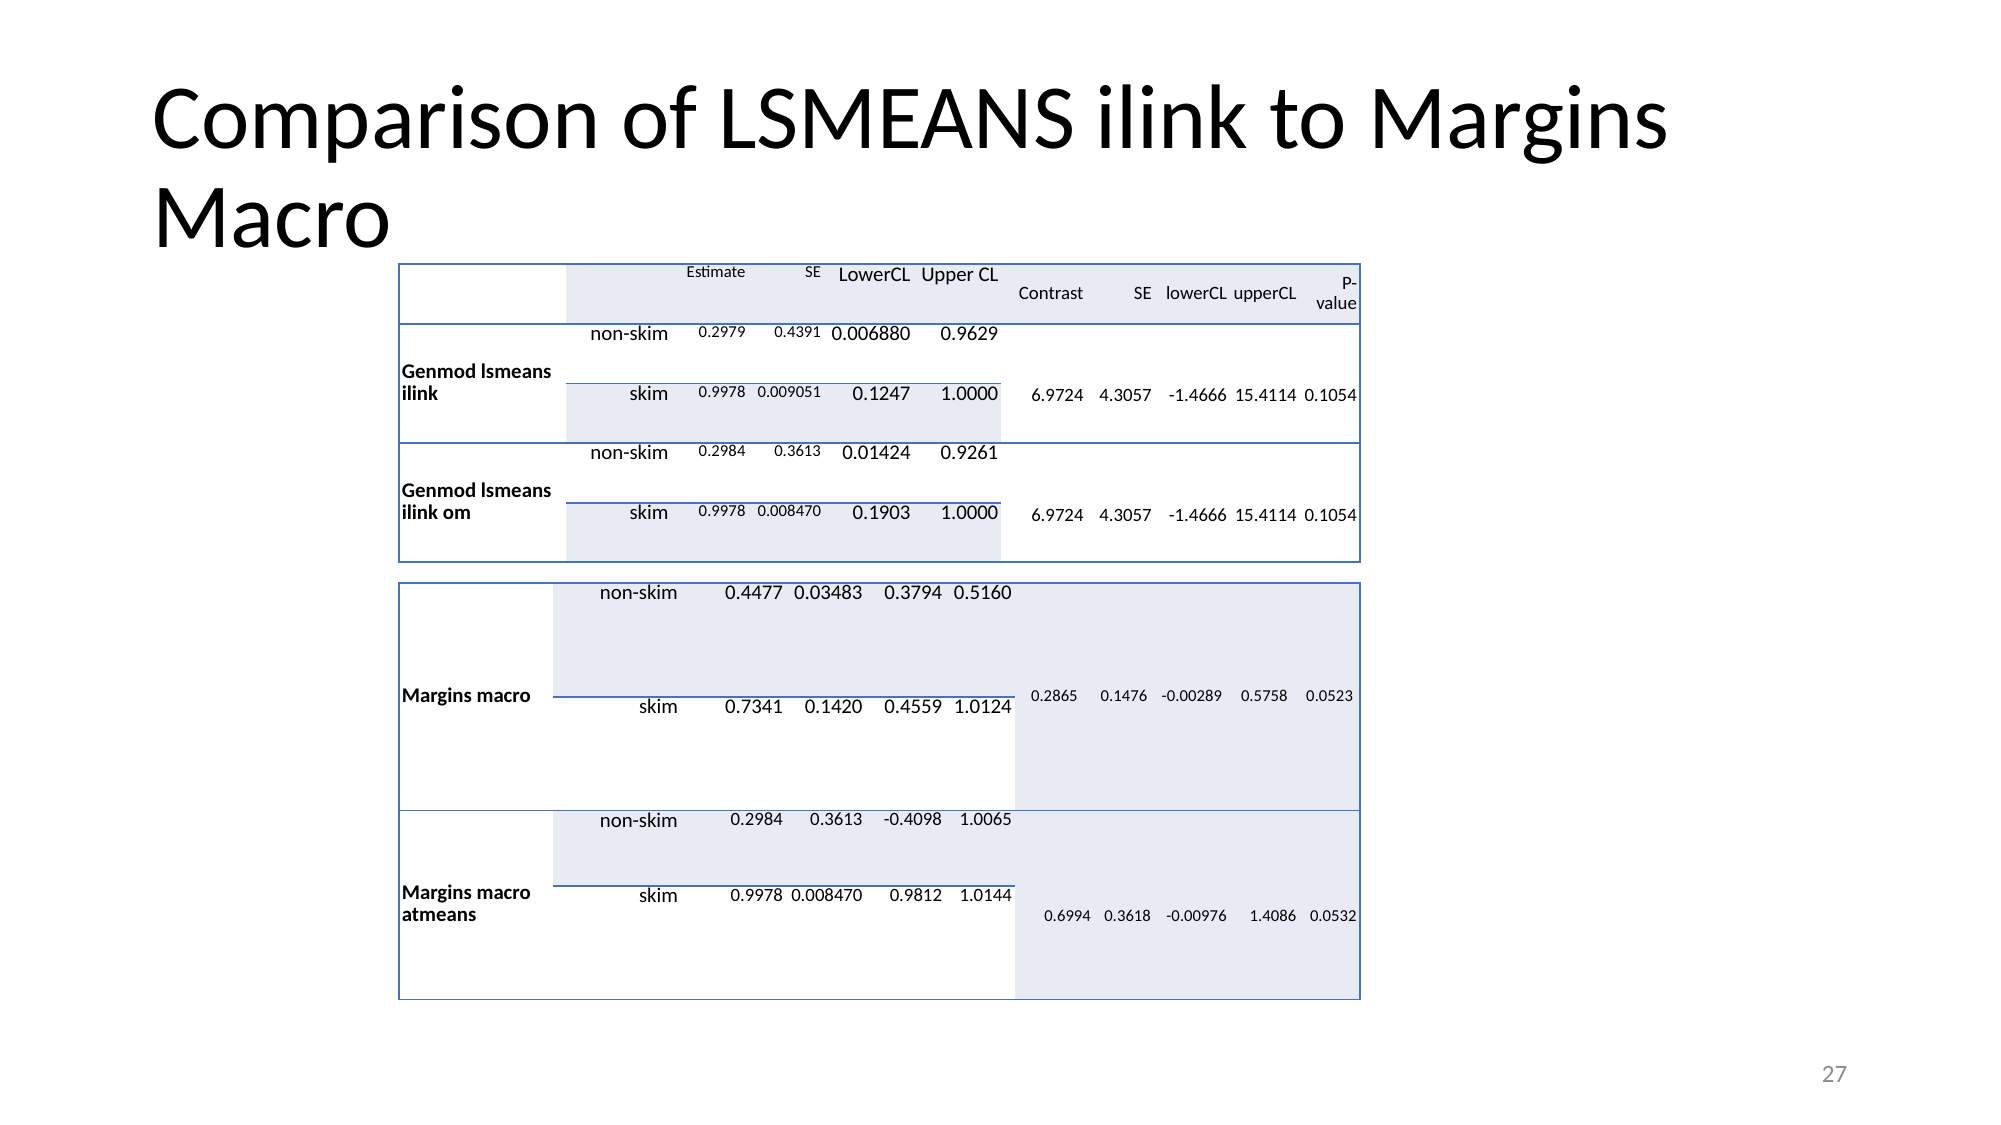

# Comparison of LSMEANS ilink to Margins Macro
|  |  | Estimate | SE | LowerCL | Upper CL | Contrast | SE | lowerCL | upperCL | P-value |
| --- | --- | --- | --- | --- | --- | --- | --- | --- | --- | --- |
| Genmod lsmeans ilink | non-skim | 0.2979 | 0.4391 | 0.006880 | 0.9629 | 6.9724 | 4.3057 | -1.4666 | 15.4114 | 0.1054 |
| Genmod lsmeans ilink a | skim | 0.9978 | 0.009051 | 0.1247 | 1.0000 | 6.9724 | 4.3057 | -1.4666 | 15.4114 | 0.1054 |
| Genmod lsmeans ilink om | non-skim | 0.2984 | 0.3613 | 0.01424 | 0.9261 | 6.9724 | 4.3057 | -1.4666 | 15.4114 | 0.1054 |
| Genmod lsmeans ilink oma | skim | 0.9978 | 0.008470 | 0.1903 | 1.0000 | 6.9724 | 4.3057 | -1.4666 | 15.4114 | 0.1054 |
| Margins macro | non-skim | 0.4477 | 0.03483 | 0.3794 | 0.5160 | 0.2865 | 0.1476 | -0.00289 | 0.5758 | 0.0523 |
| --- | --- | --- | --- | --- | --- | --- | --- | --- | --- | --- |
|  | skim | 0.7341 | 0.1420 | 0.4559 | 1.0124 | 0.2865 | 0.1476 | -0.00289 | 0.5758 | 0.0523 |
| Margins macro atmeans | non-skim | 0.2984 | 0.3613 | -0.4098 | 1.0065 | 0.6994 | 0.3618 | -0.00976 | 1.4086 | 0.0532 |
| Margins macro atmeansb | skim | 0.9978 | 0.008470 | 0.9812 | 1.0144 | 0.6994 | 0.3618 | -0.00976 | 1.4086 | 0.0532 |
27